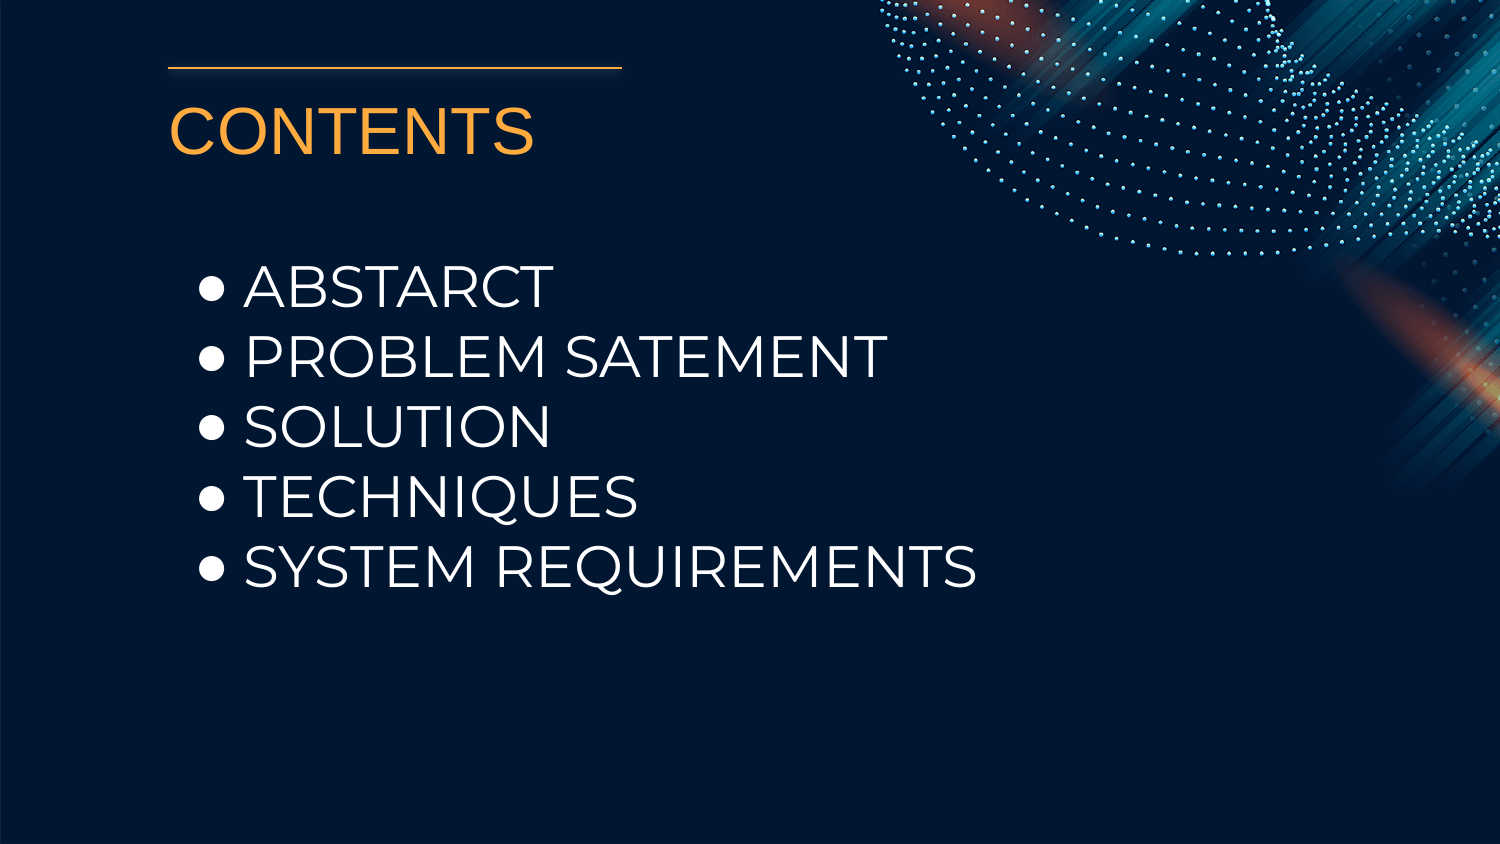

# CONTENTS
ABSTARCT
PROBLEM SATEMENT
SOLUTION
TECHNIQUES
SYSTEM REQUIREMENTS